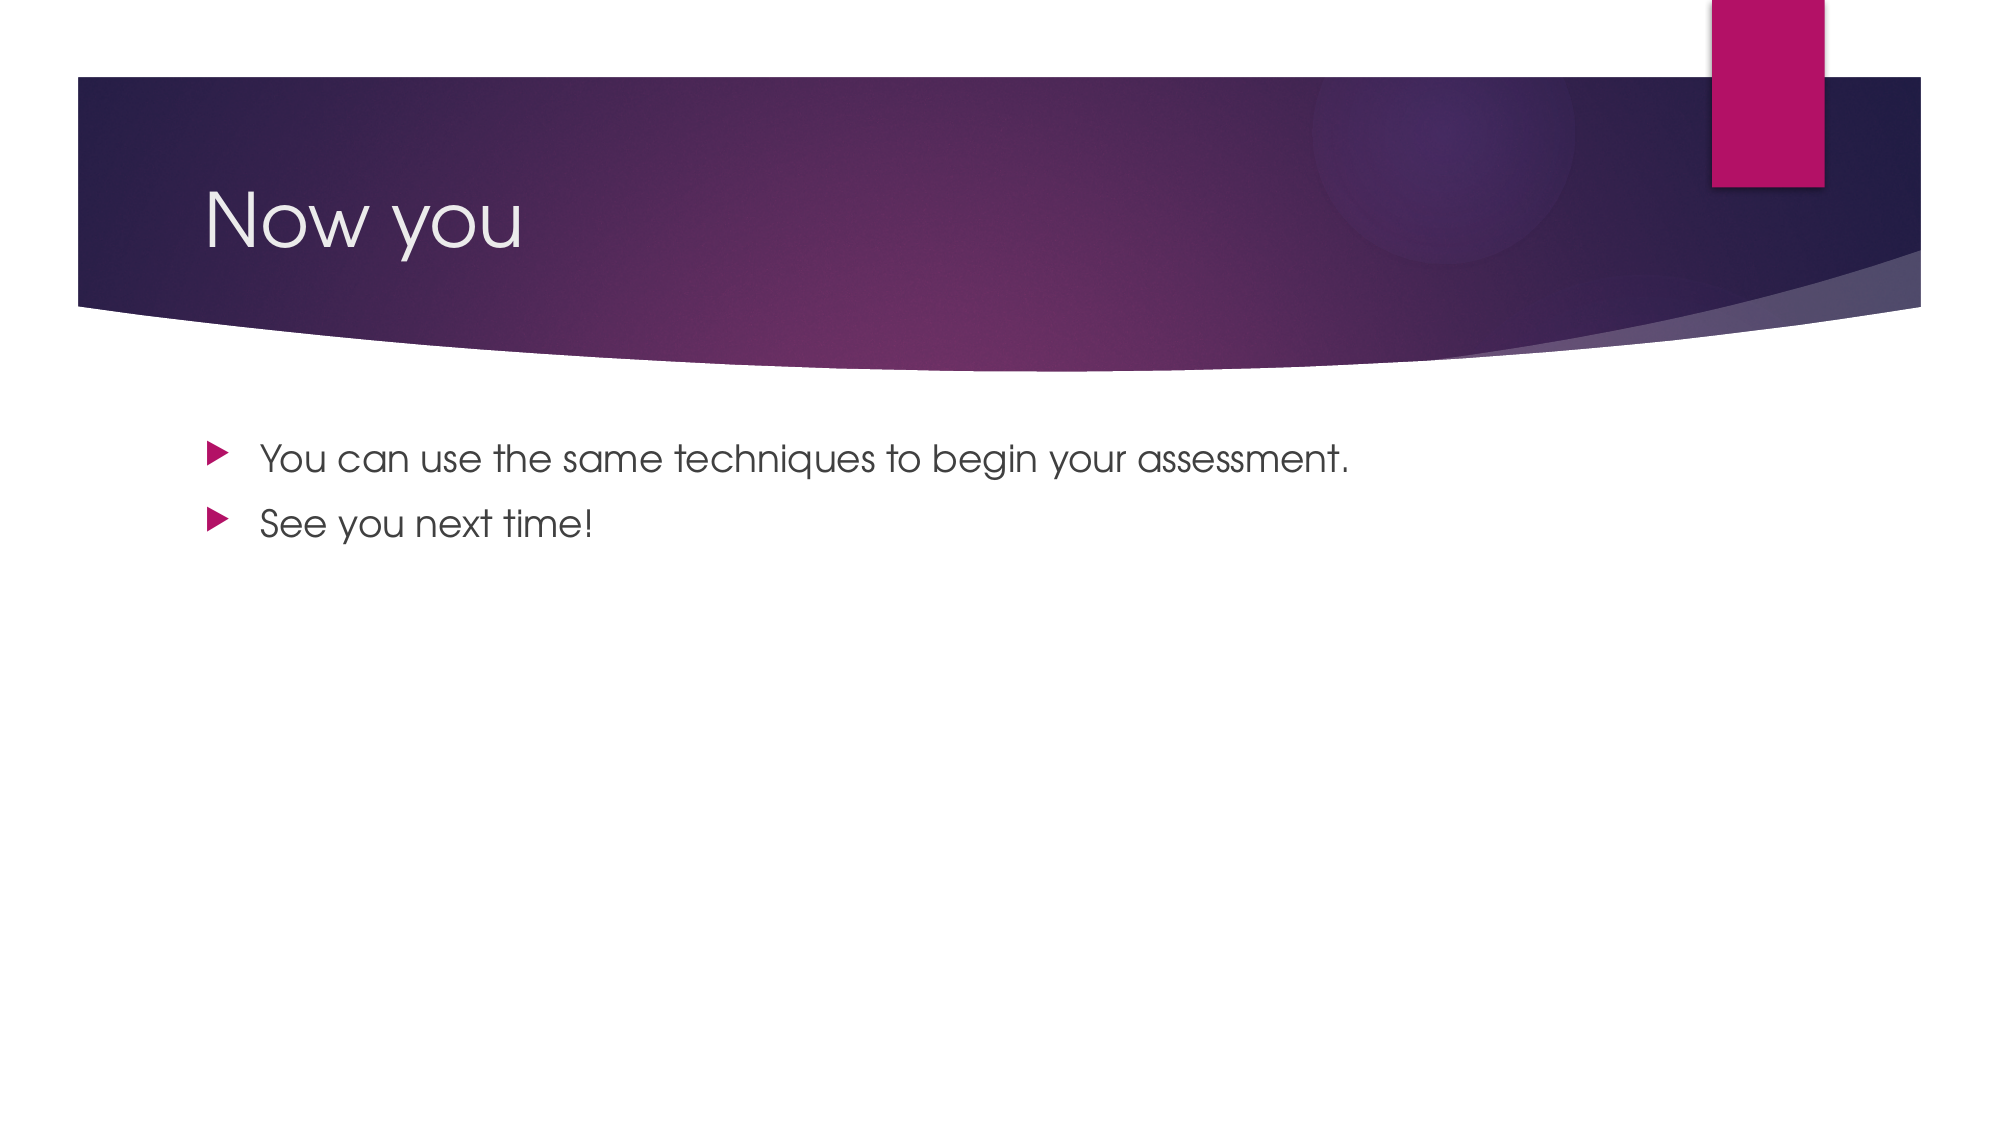

# Now you
You can use the same techniques to begin your assessment.
See you next time!